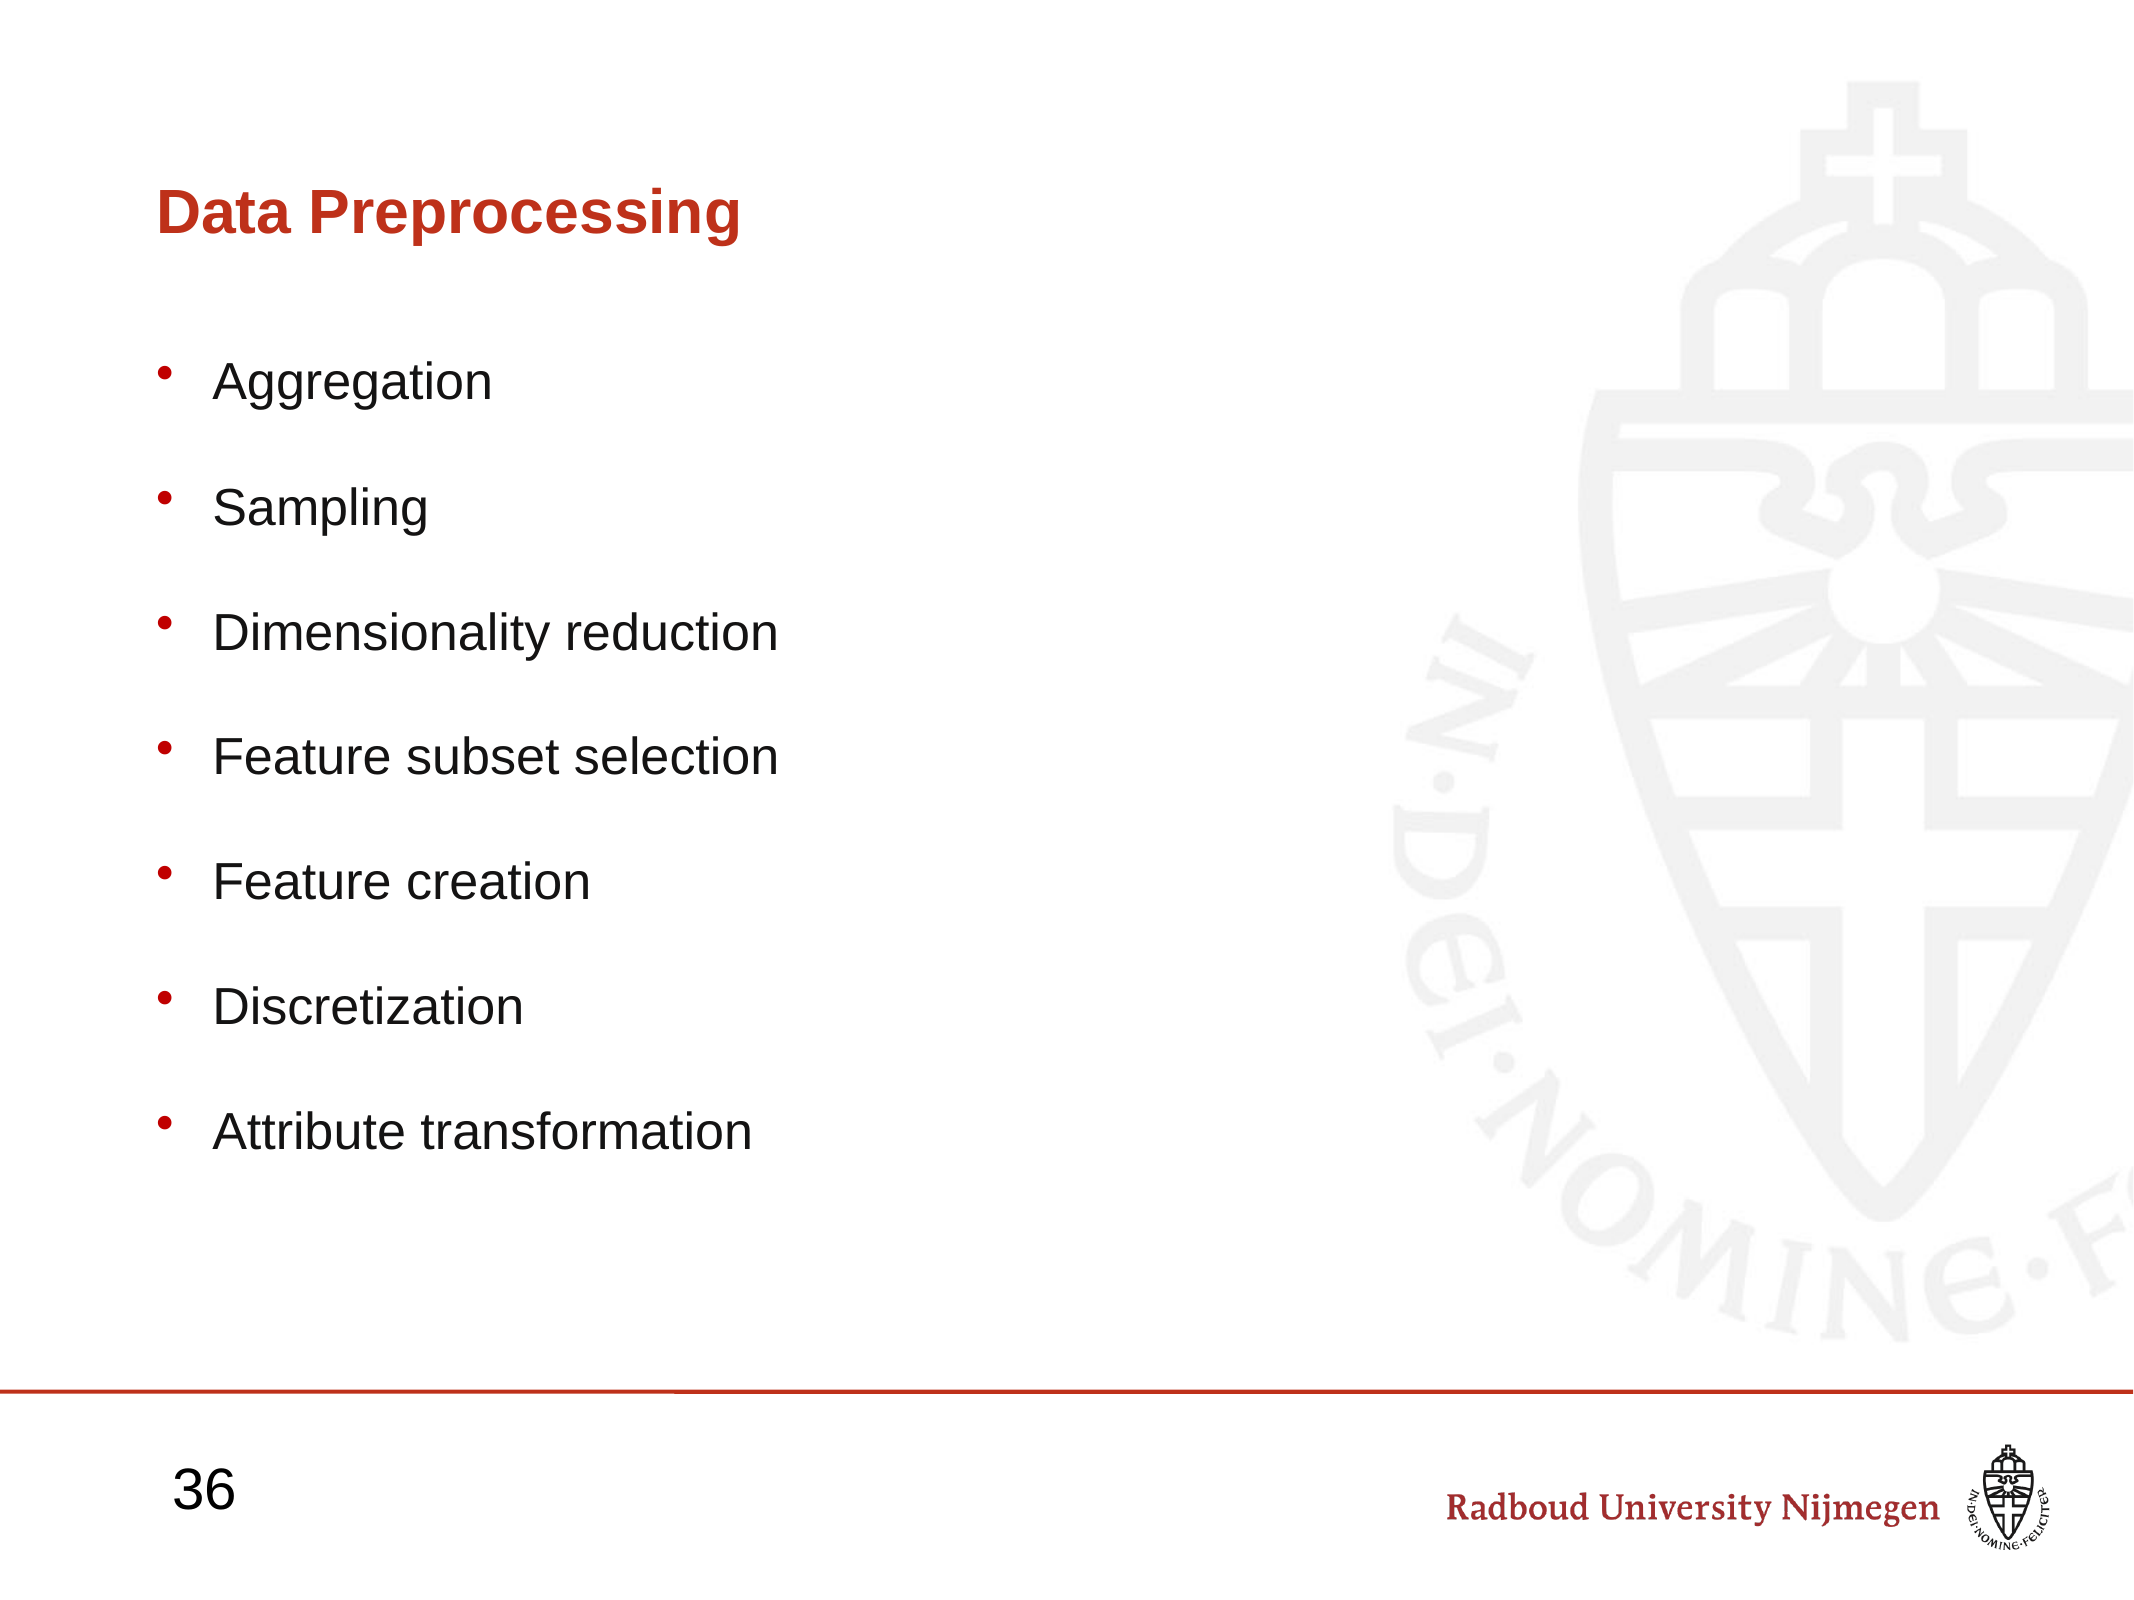

# Data Preprocessing
Aggregation

Sampling

Dimensionality reduction

Feature subset selection

Feature creation

Discretization

Attribute transformation

36